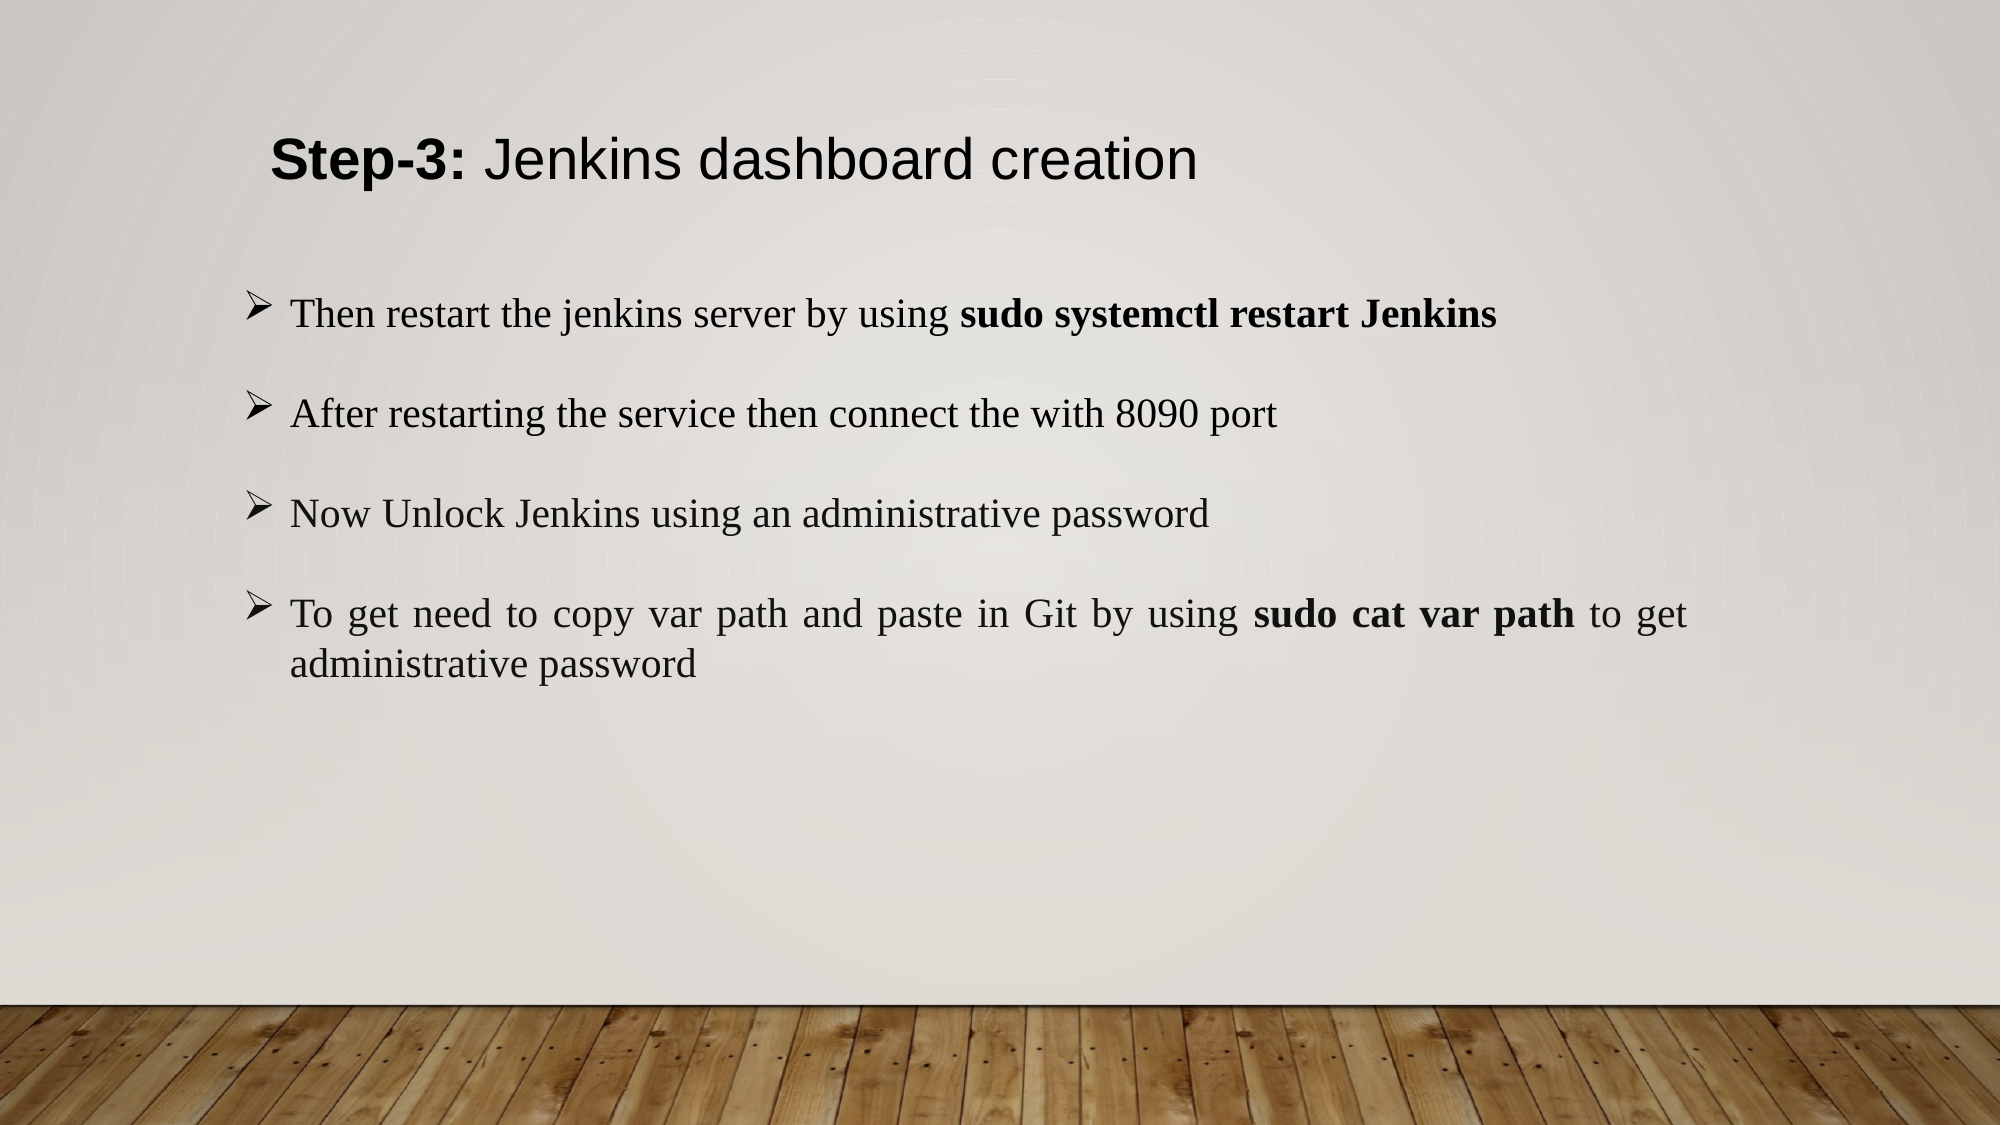

Step-3: Jenkins dashboard creation
Then restart the jenkins server by using sudo systemctl restart Jenkins

After restarting the service then connect the with 8090 port

Now Unlock Jenkins using an administrative password

To get need to copy var path and paste in Git by using sudo cat var path to get administrative password